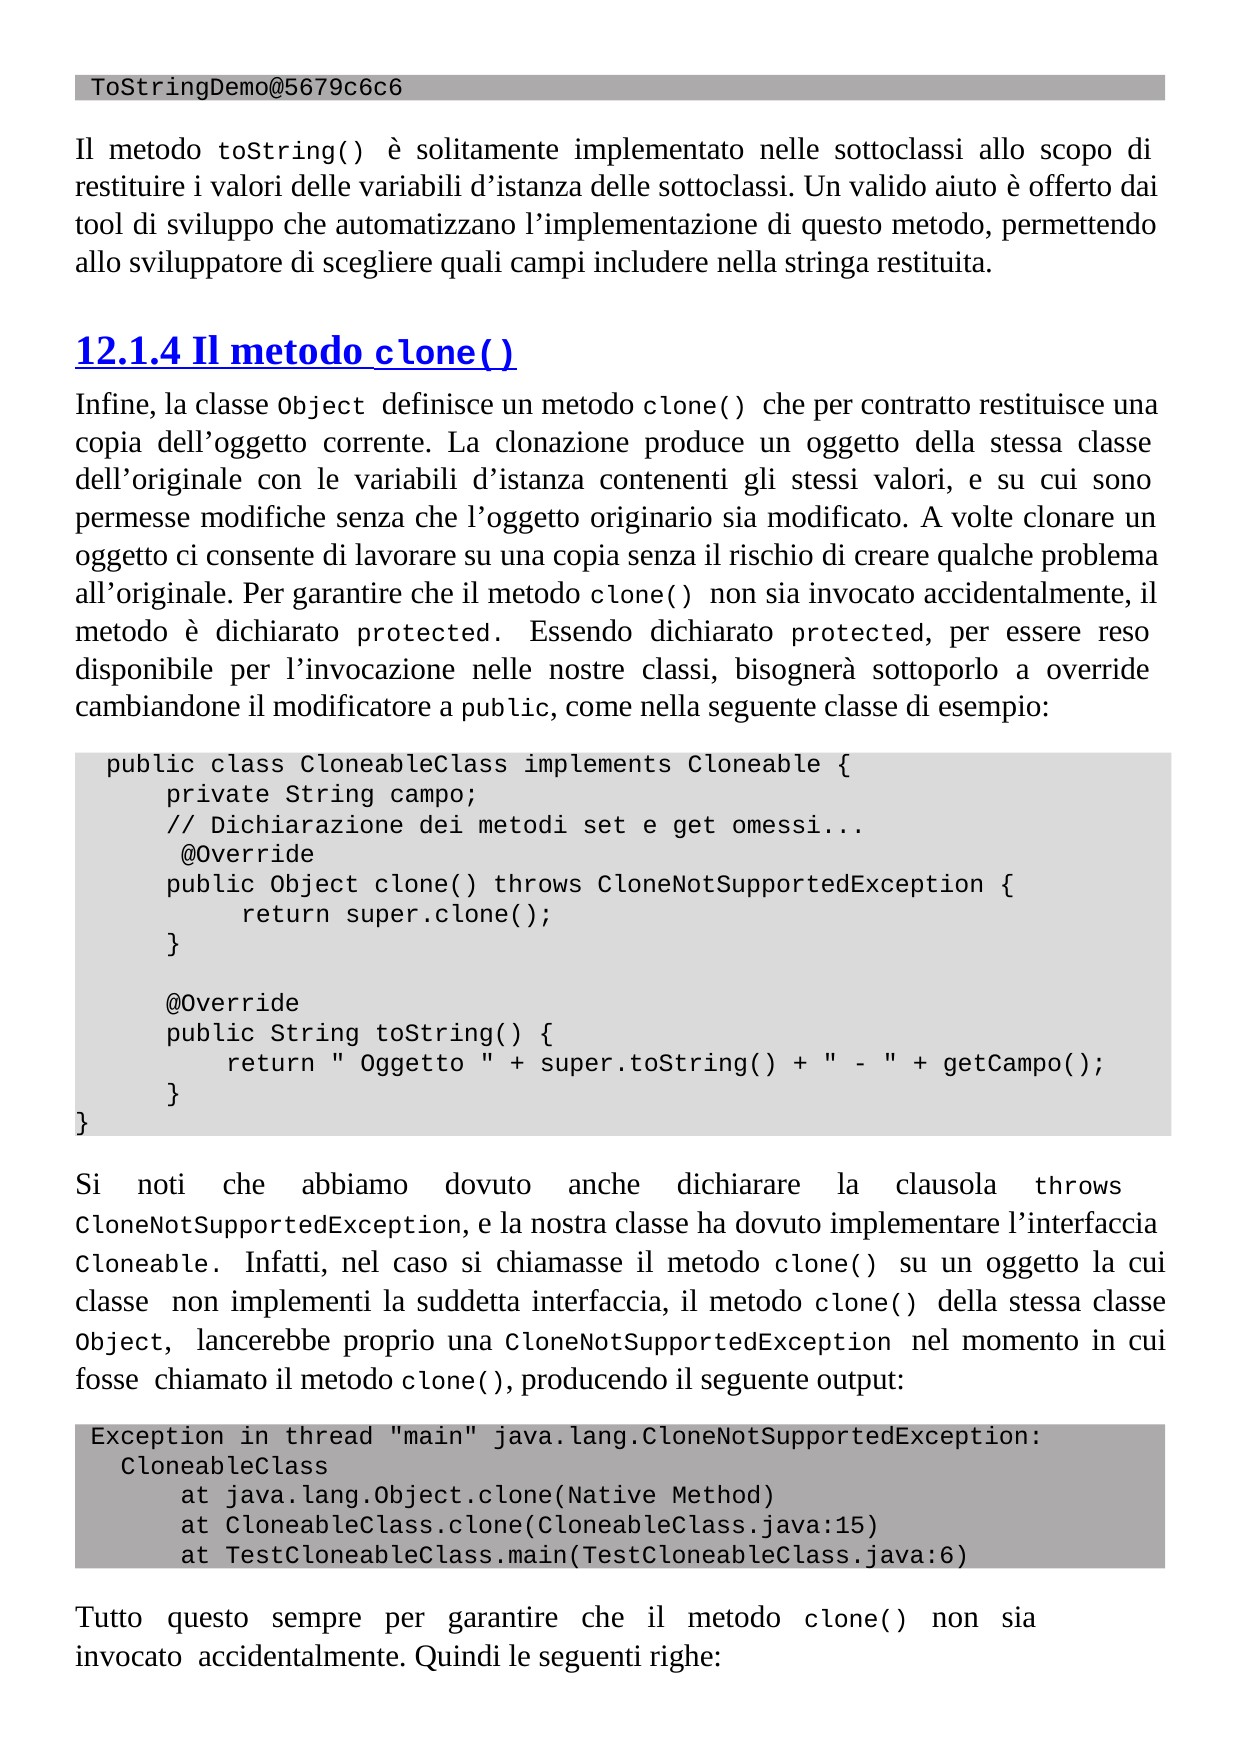

ToStringDemo@5679c6c6
Il metodo toString() è solitamente implementato nelle sottoclassi allo scopo di  restituire i valori delle variabili d’istanza delle sottoclassi. Un valido aiuto è offerto dai  tool di sviluppo che automatizzano l’implementazione di questo metodo, permettendo  allo sviluppatore di scegliere quali campi includere nella stringa restituita.

12.1.4 Il metodo clone()
Infine, la classe Object definisce un metodo clone() che per contratto restituisce una  copia dell’oggetto corrente. La clonazione produce un oggetto della stessa classe  dell’originale con le variabili d’istanza contenenti gli stessi valori, e su cui sono  permesse modifiche senza che l’oggetto originario sia modificato. A volte clonare un  oggetto ci consente di lavorare su una copia senza il rischio di creare qualche problema  all’originale. Per garantire che il metodo clone() non sia invocato accidentalmente, il  metodo è dichiarato protected. Essendo dichiarato protected, per essere reso  disponibile per l’invocazione nelle nostre classi, bisognerà sottoporlo a override  cambiandone il modificatore a public, come nella seguente classe di esempio:
public class CloneableClass implements Cloneable {
private String campo;
// Dichiarazione dei metodi set e get omessi...  @Override
public Object clone() throws CloneNotSupportedException {  return super.clone();
}

@Override
public String toString() {
return " Oggetto " + super.toString() + " - " + getCampo();
}
}
Si noti che abbiamo dovuto anche dichiarare la clausola throws  CloneNotSupportedException, e la nostra classe ha dovuto implementare l’interfaccia  Cloneable. Infatti, nel caso si chiamasse il metodo clone() su un oggetto la cui classe  non implementi la suddetta interfaccia, il metodo clone() della stessa classe Object,  lancerebbe proprio una CloneNotSupportedException nel momento in cui fosse  chiamato il metodo clone(), producendo il seguente output:
Exception in thread "main" java.lang.CloneNotSupportedException:
CloneableClass
at java.lang.Object.clone(Native Method)
at CloneableClass.clone(CloneableClass.java:15)
at TestCloneableClass.main(TestCloneableClass.java:6)
Tutto	questo	sempre	per	garantire	che	il	metodo	clone()	non	sia	invocato  accidentalmente. Quindi le seguenti righe: